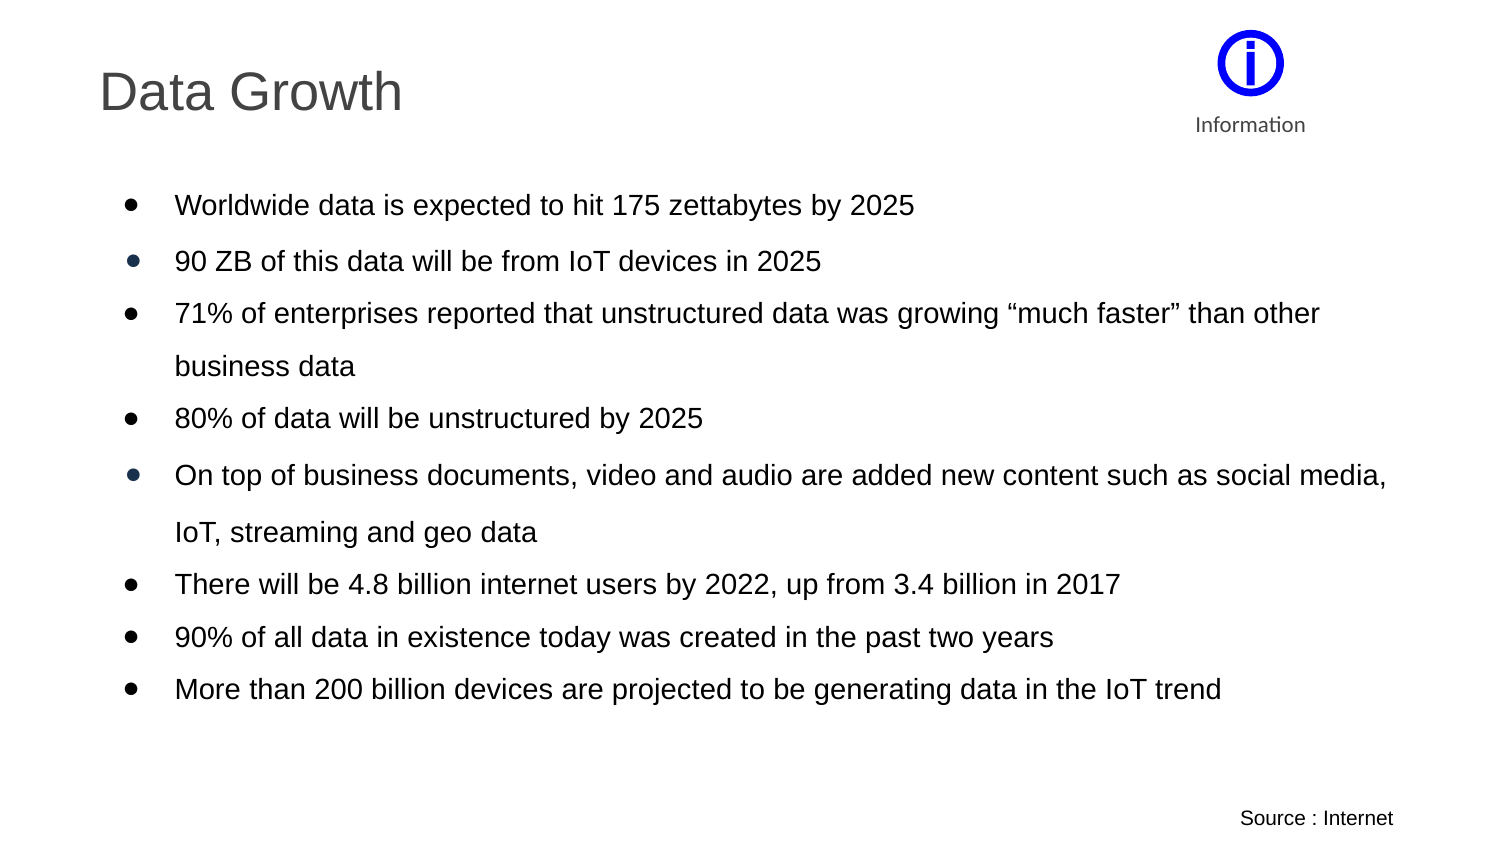

Data Growth
Information
Worldwide data is expected to hit 175 zettabytes by 2025
90 ZB of this data will be from IoT devices in 2025
71% of enterprises reported that unstructured data was growing “much faster” than other business data
80% of data will be unstructured by 2025
On top of business documents, video and audio are added new content such as social media, IoT, streaming and geo data
There will be 4.8 billion internet users by 2022, up from 3.4 billion in 2017
90% of all data in existence today was created in the past two years
More than 200 billion devices are projected to be generating data in the IoT trend
Source : Internet